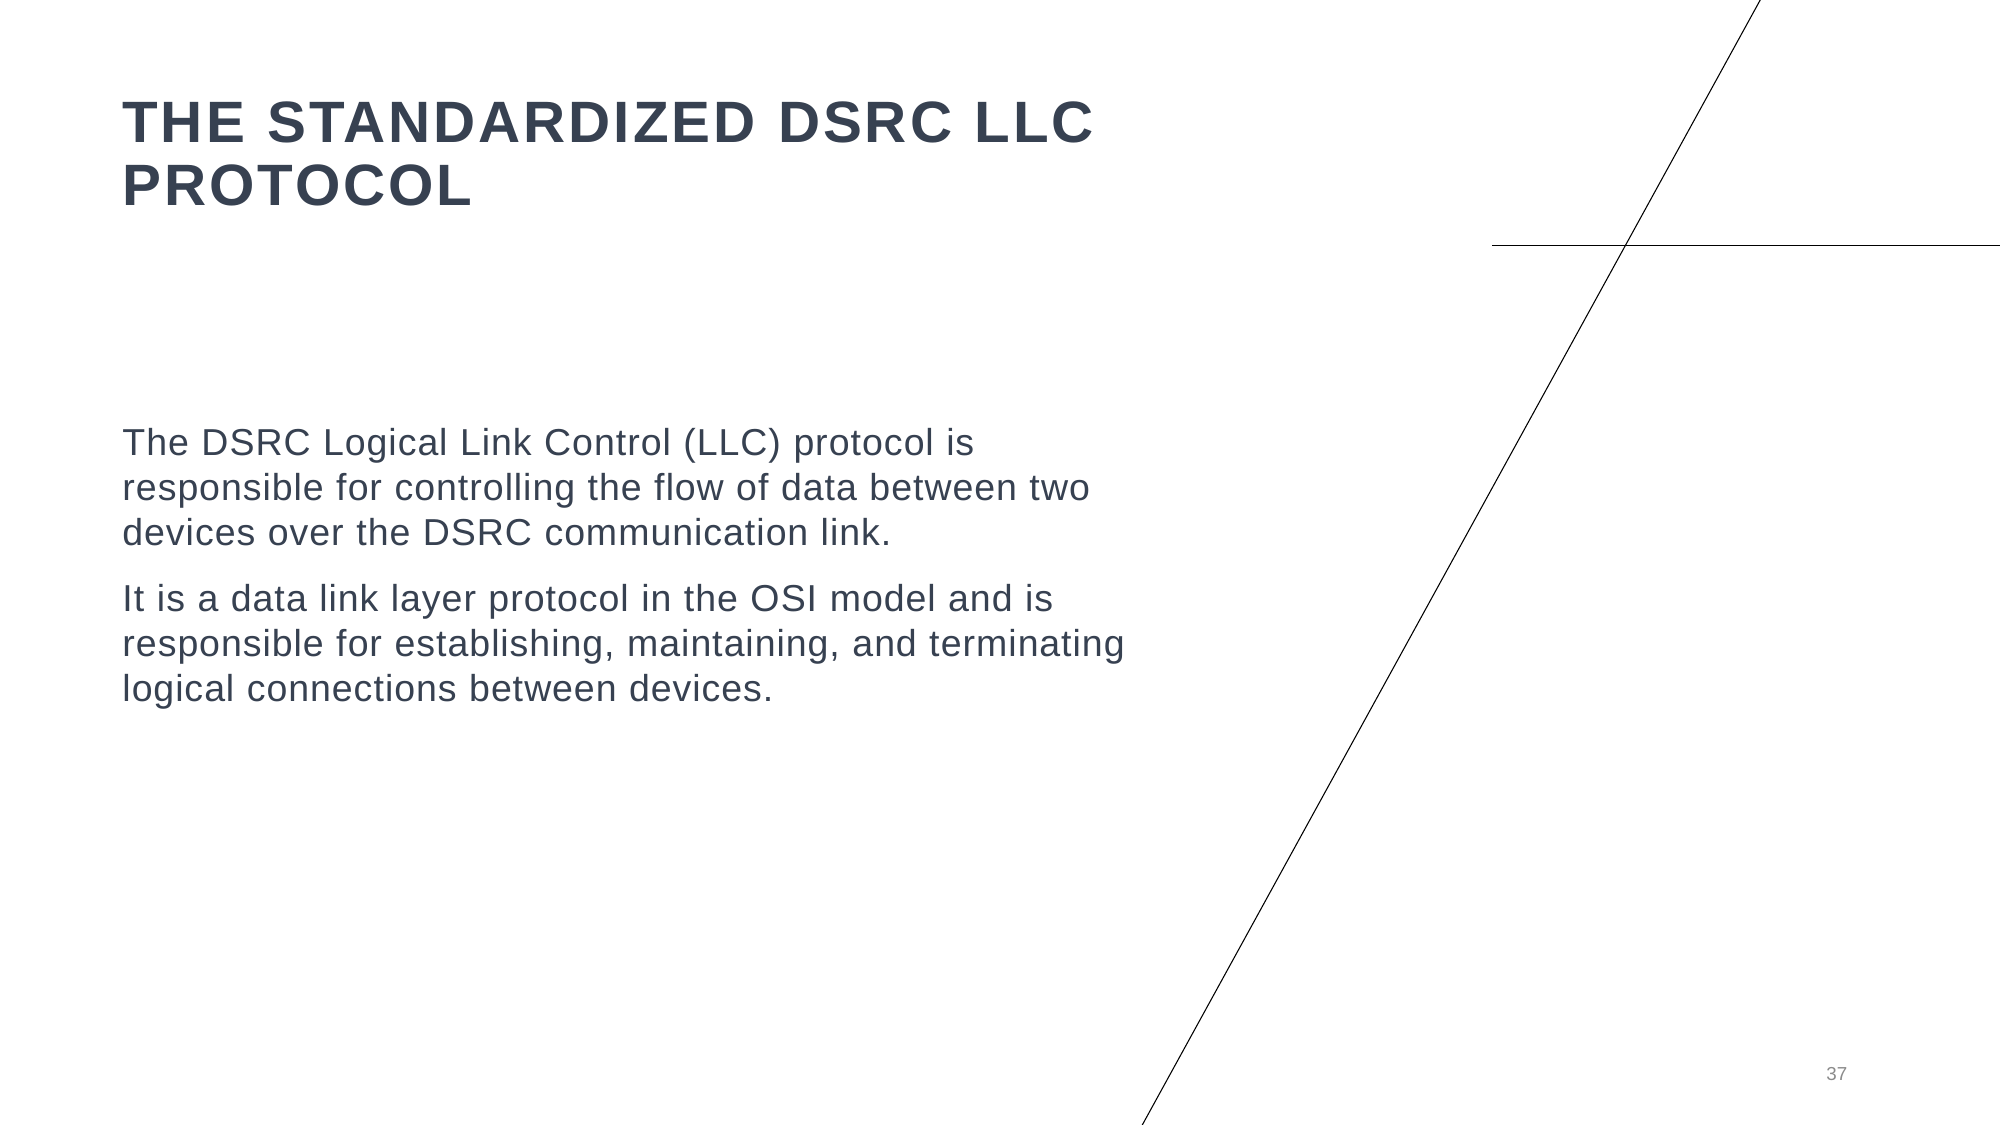

# The standardized DSRC LLC protocol
The DSRC Logical Link Control (LLC) protocol is responsible for controlling the flow of data between two devices over the DSRC communication link.
It is a data link layer protocol in the OSI model and is responsible for establishing, maintaining, and terminating logical connections between devices.
37